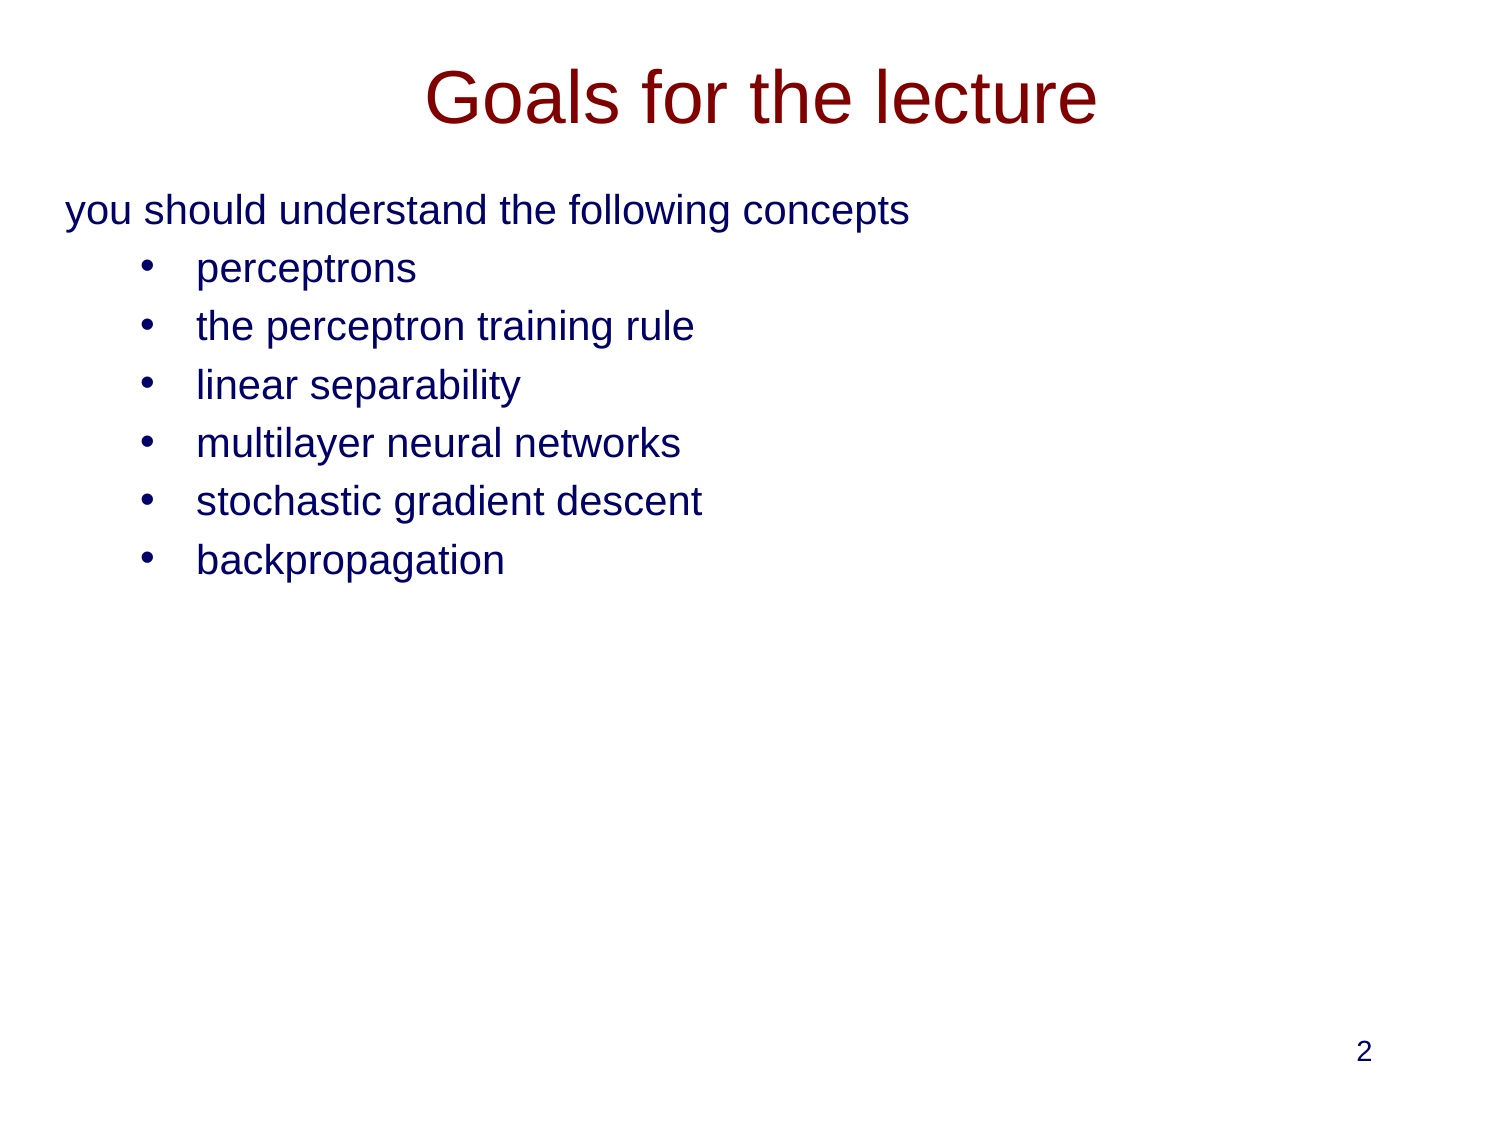

# Goals for the lecture
you should understand the following concepts
perceptrons
the perceptron training rule
linear separability
multilayer neural networks
stochastic gradient descent
backpropagation
2